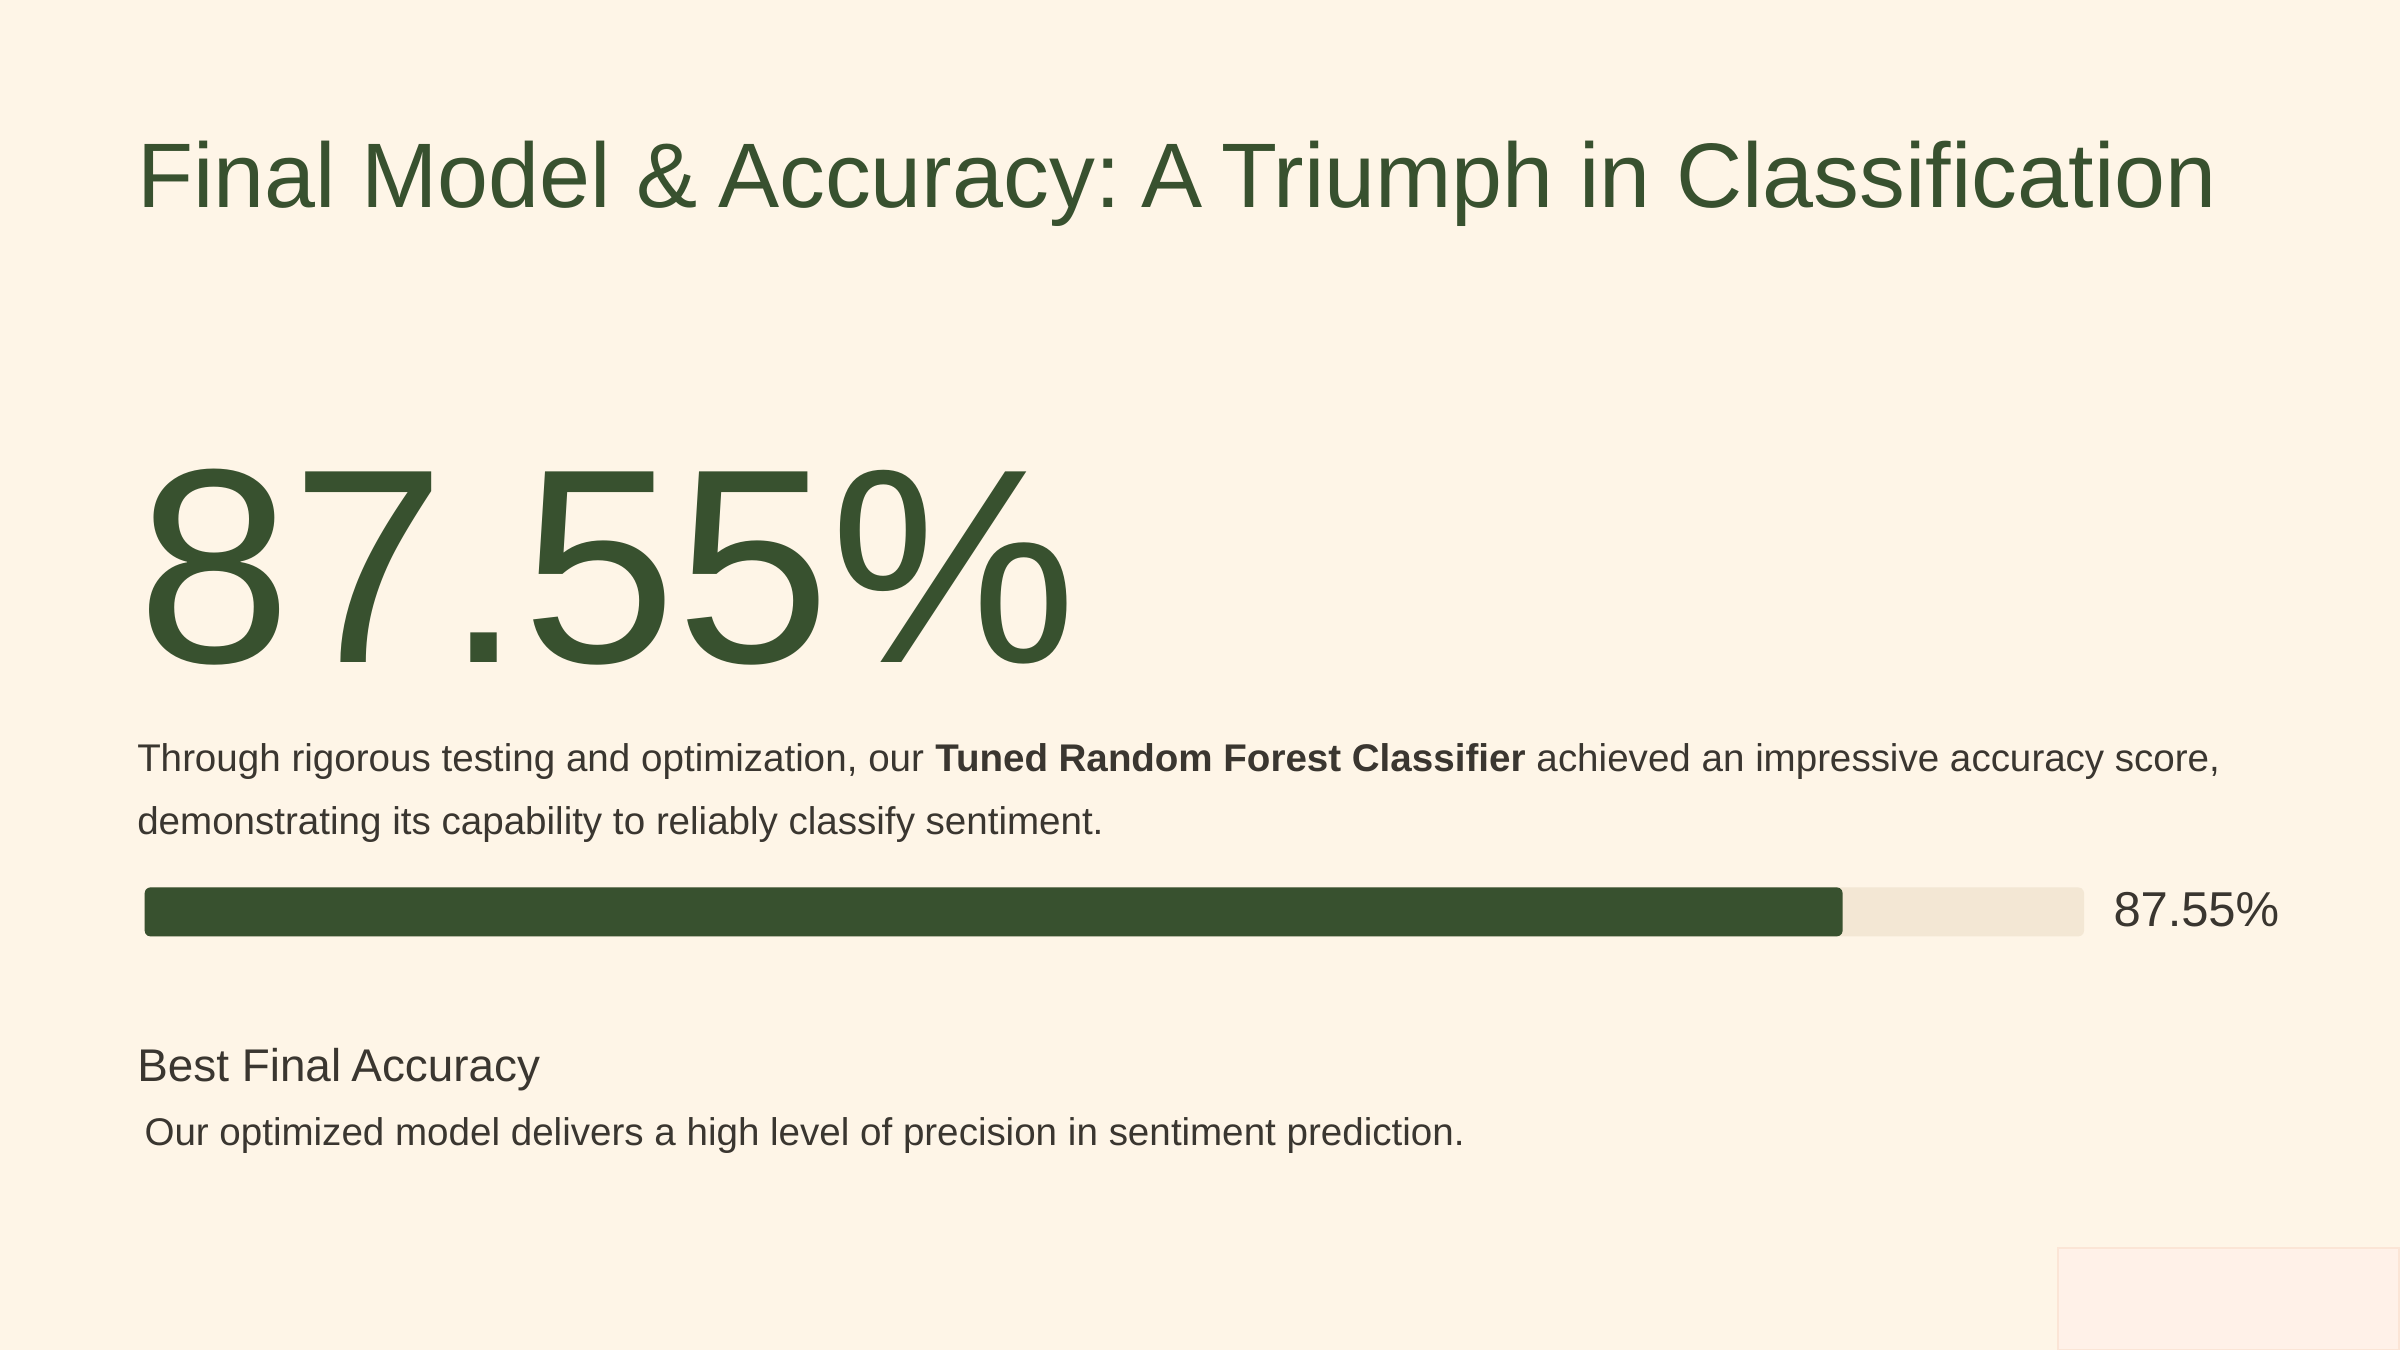

Final Model & Accuracy: A Triumph in Classification
87.55%
Through rigorous testing and optimization, our Tuned Random Forest Classifier achieved an impressive accuracy score, demonstrating its capability to reliably classify sentiment.

87.55%
Best Final Accuracy
Our optimized model delivers a high level of precision in sentiment prediction.